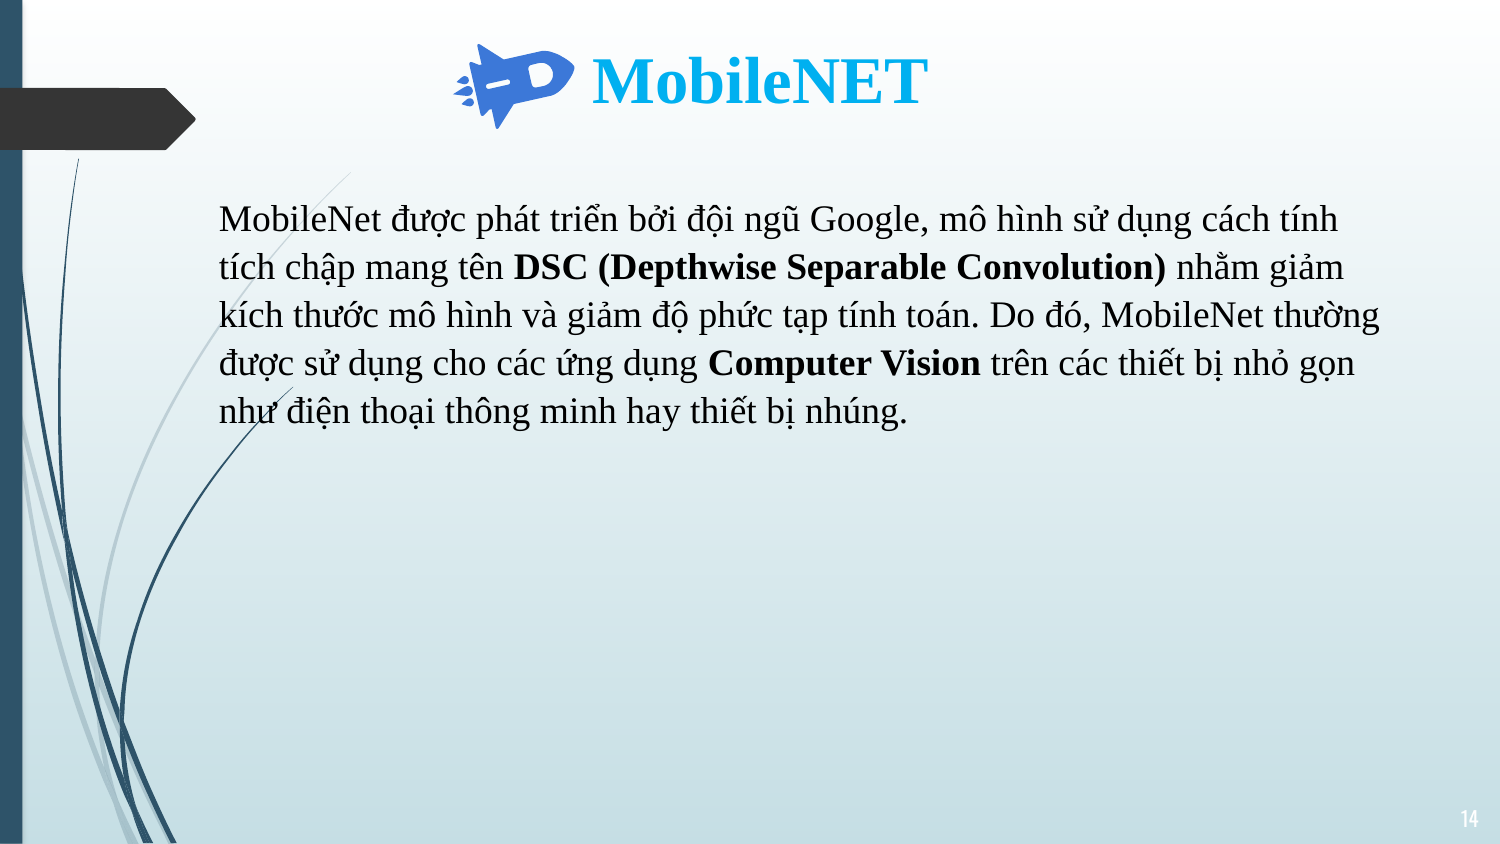

MobileNET

MobileNet được phát triển bởi đội ngũ Google, mô hình sử dụng cách tính tích chập mang tên DSC (Depthwise Separable Convolution) nhằm giảm kích thước mô hình và giảm độ phức tạp tính toán. Do đó, MobileNet thường được sử dụng cho các ứng dụng Computer Vision trên các thiết bị nhỏ gọn như điện thoại thông minh hay thiết bị nhúng.
14